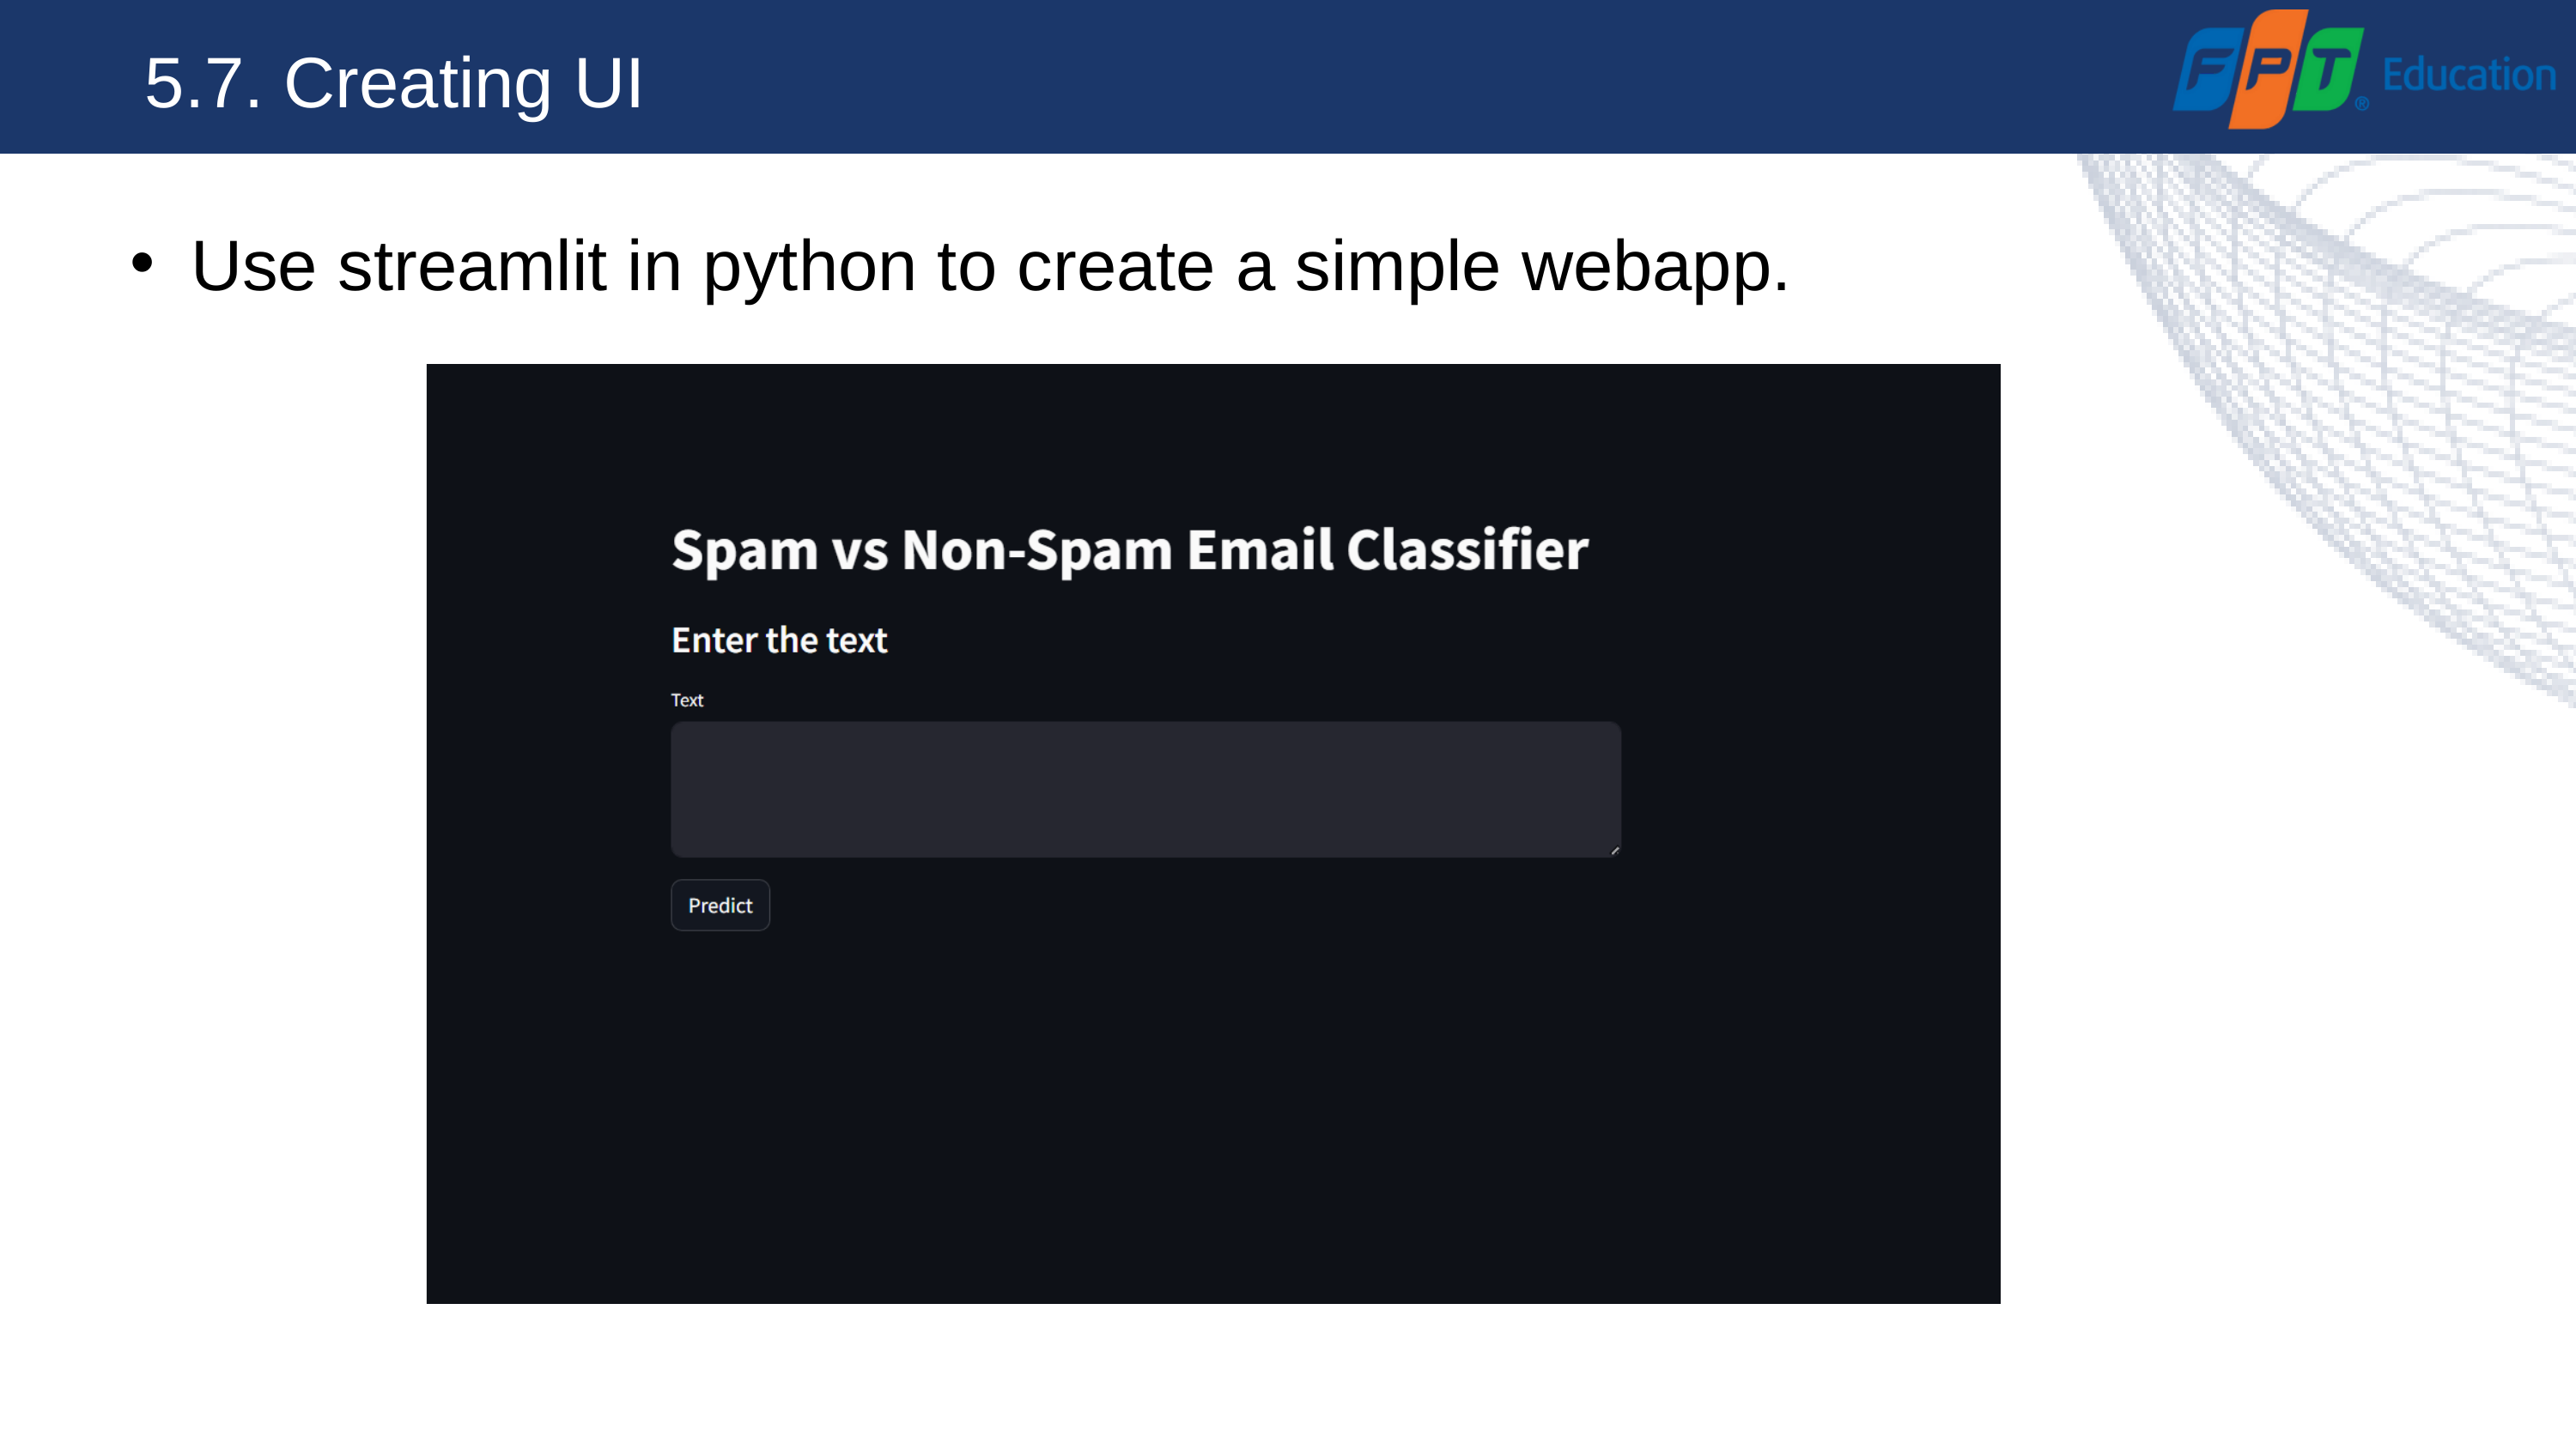

5.7. Creating UI
Use streamlit in python to create a simple webapp.